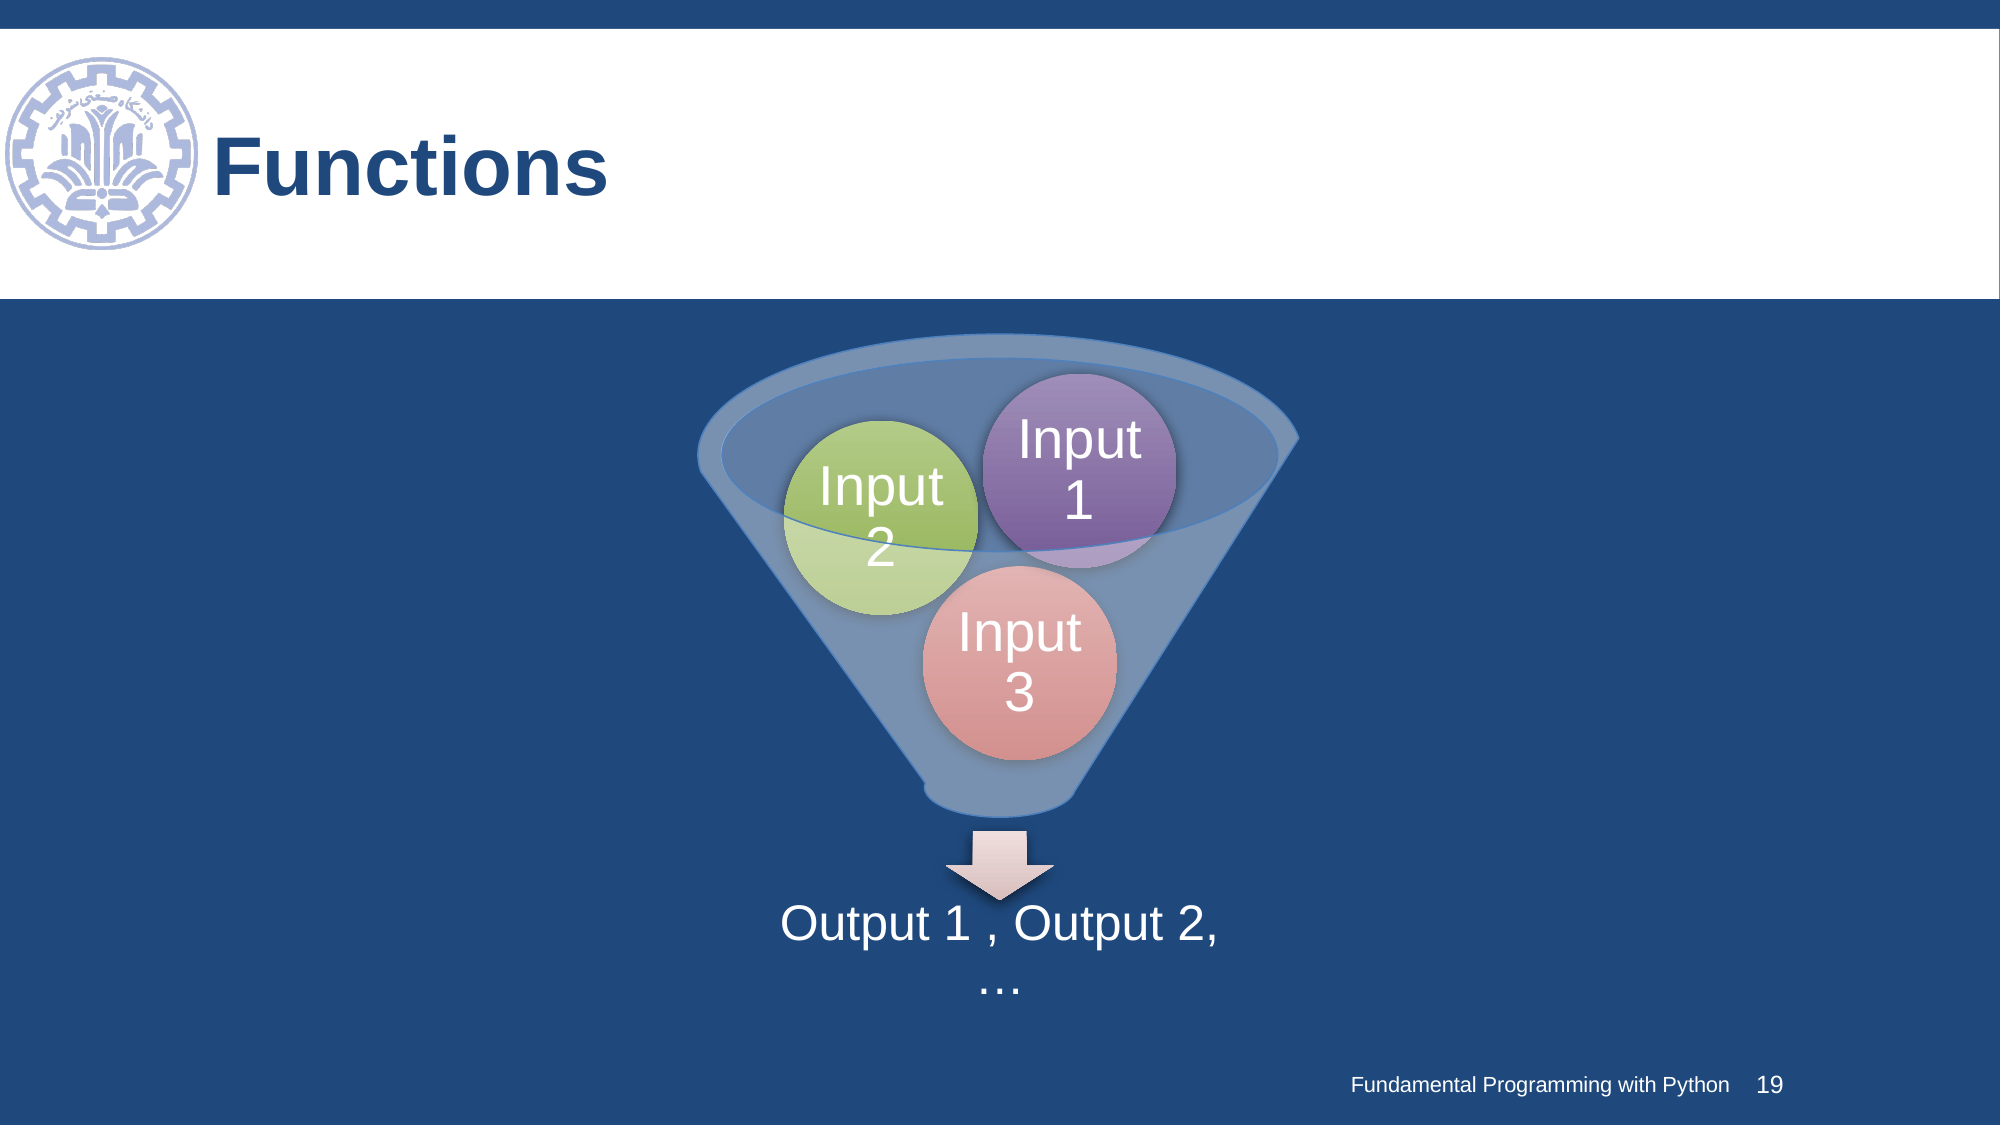

# Functions
Output 1 , Output 2, …
Input 3
Input 2
Input 1
Fundamental Programming with Python
19